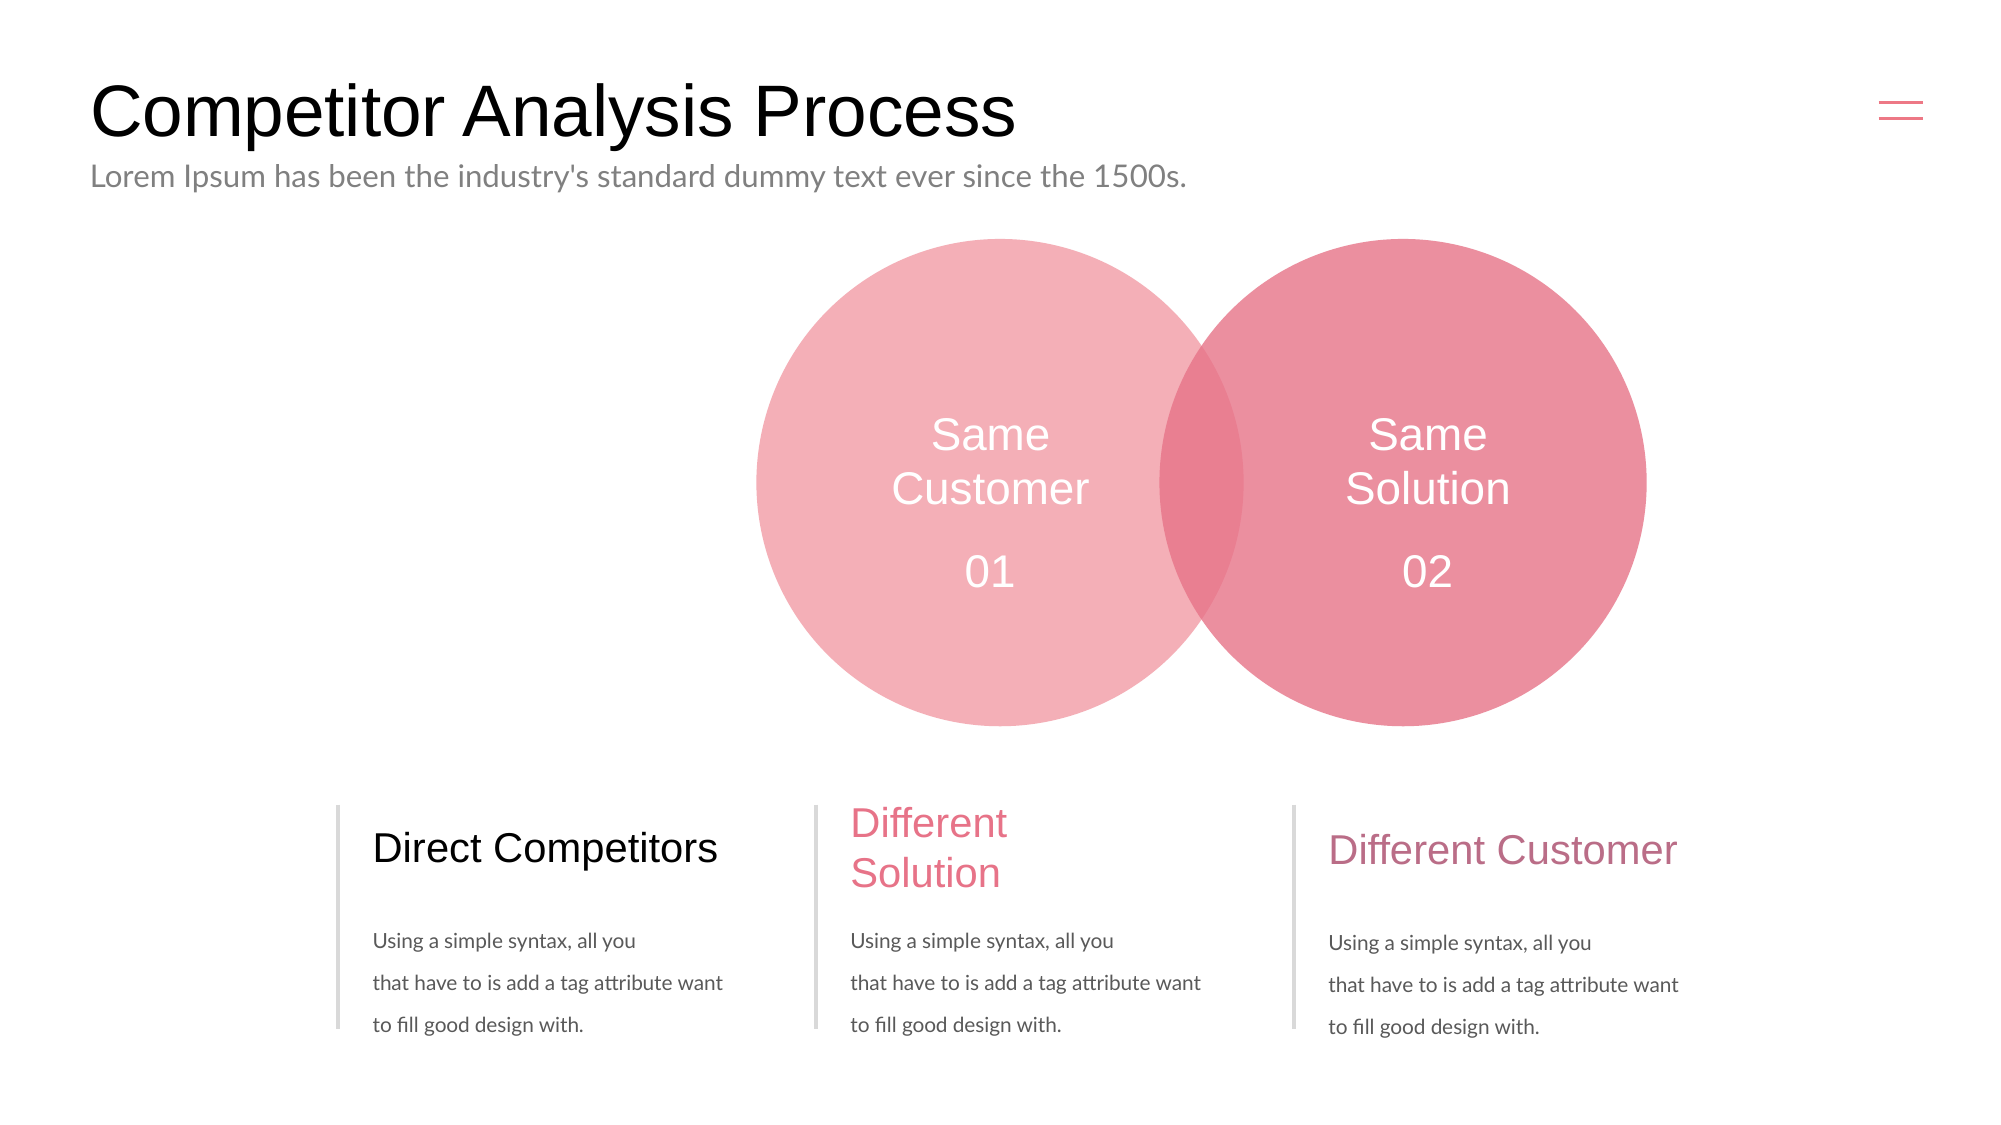

# Competitor Analysis Process
Lorem Ipsum has been the industry's standard dummy text ever since the 1500s.

Same
Customer
Same
Solution
01
02
Direct Competitors
Different
Solution
Different Customer
Using a simple syntax, all you
that have to is add a tag attribute want
to fill good design with.
Using a simple syntax, all you
that have to is add a tag attribute want
to fill good design with.
Using a simple syntax, all you
that have to is add a tag attribute want
to fill good design with.